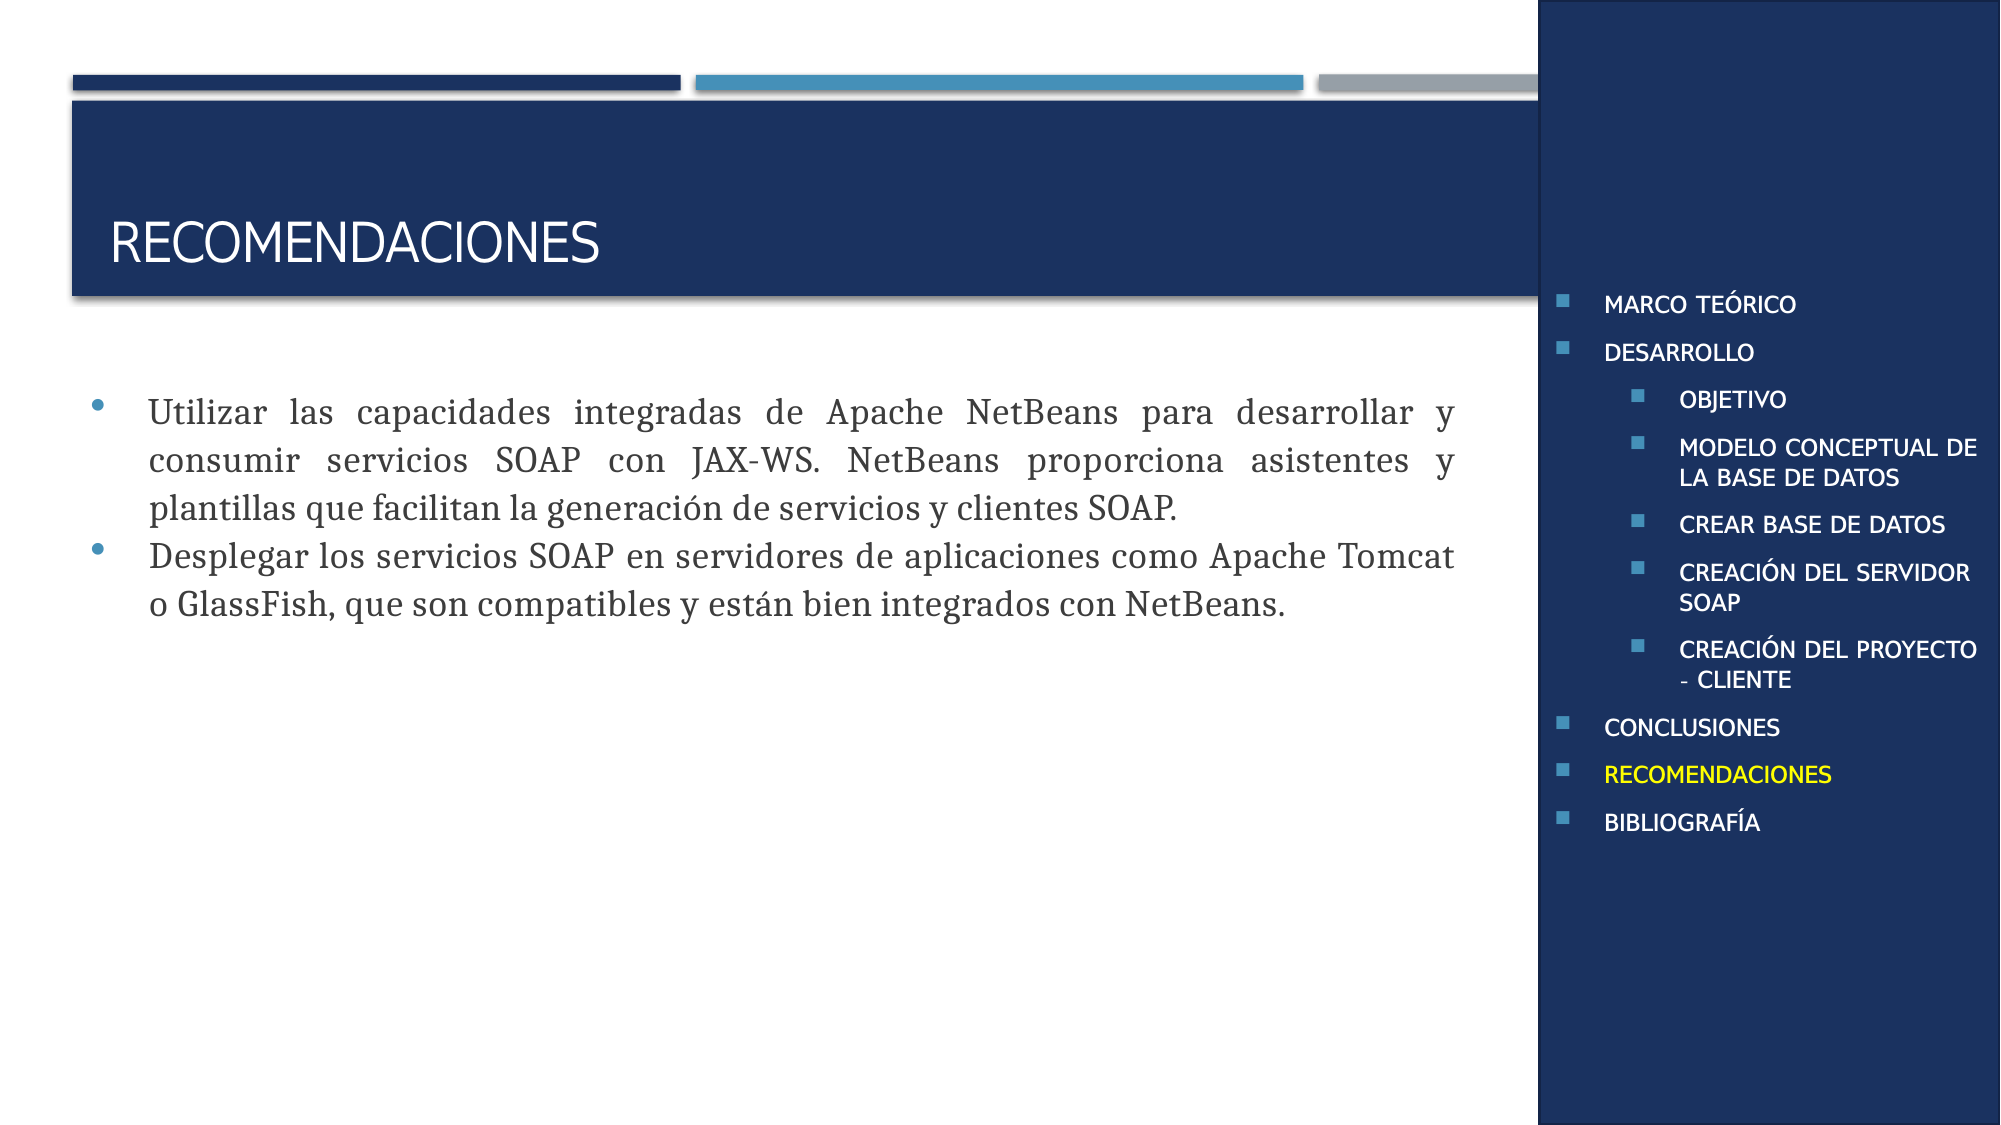

MARCO TEÓRICO
DESARROLLO
OBJETIVO
MODELO CONCEPTUAL DE LA BASE DE DATOS
CREAR BASE DE DATOS
CREACIÓN DEL SERVIDOR SOAP
CREACIÓN DEL PROYECTO - CLIENTE
CONCLUSIONES
RECOMENDACIONES
BIBLIOGRAFÍA
# Recomendaciones
Utilizar las capacidades integradas de Apache NetBeans para desarrollar y consumir servicios SOAP con JAX-WS. NetBeans proporciona asistentes y plantillas que facilitan la generación de servicios y clientes SOAP.
Desplegar los servicios SOAP en servidores de aplicaciones como Apache Tomcat o GlassFish, que son compatibles y están bien integrados con NetBeans.